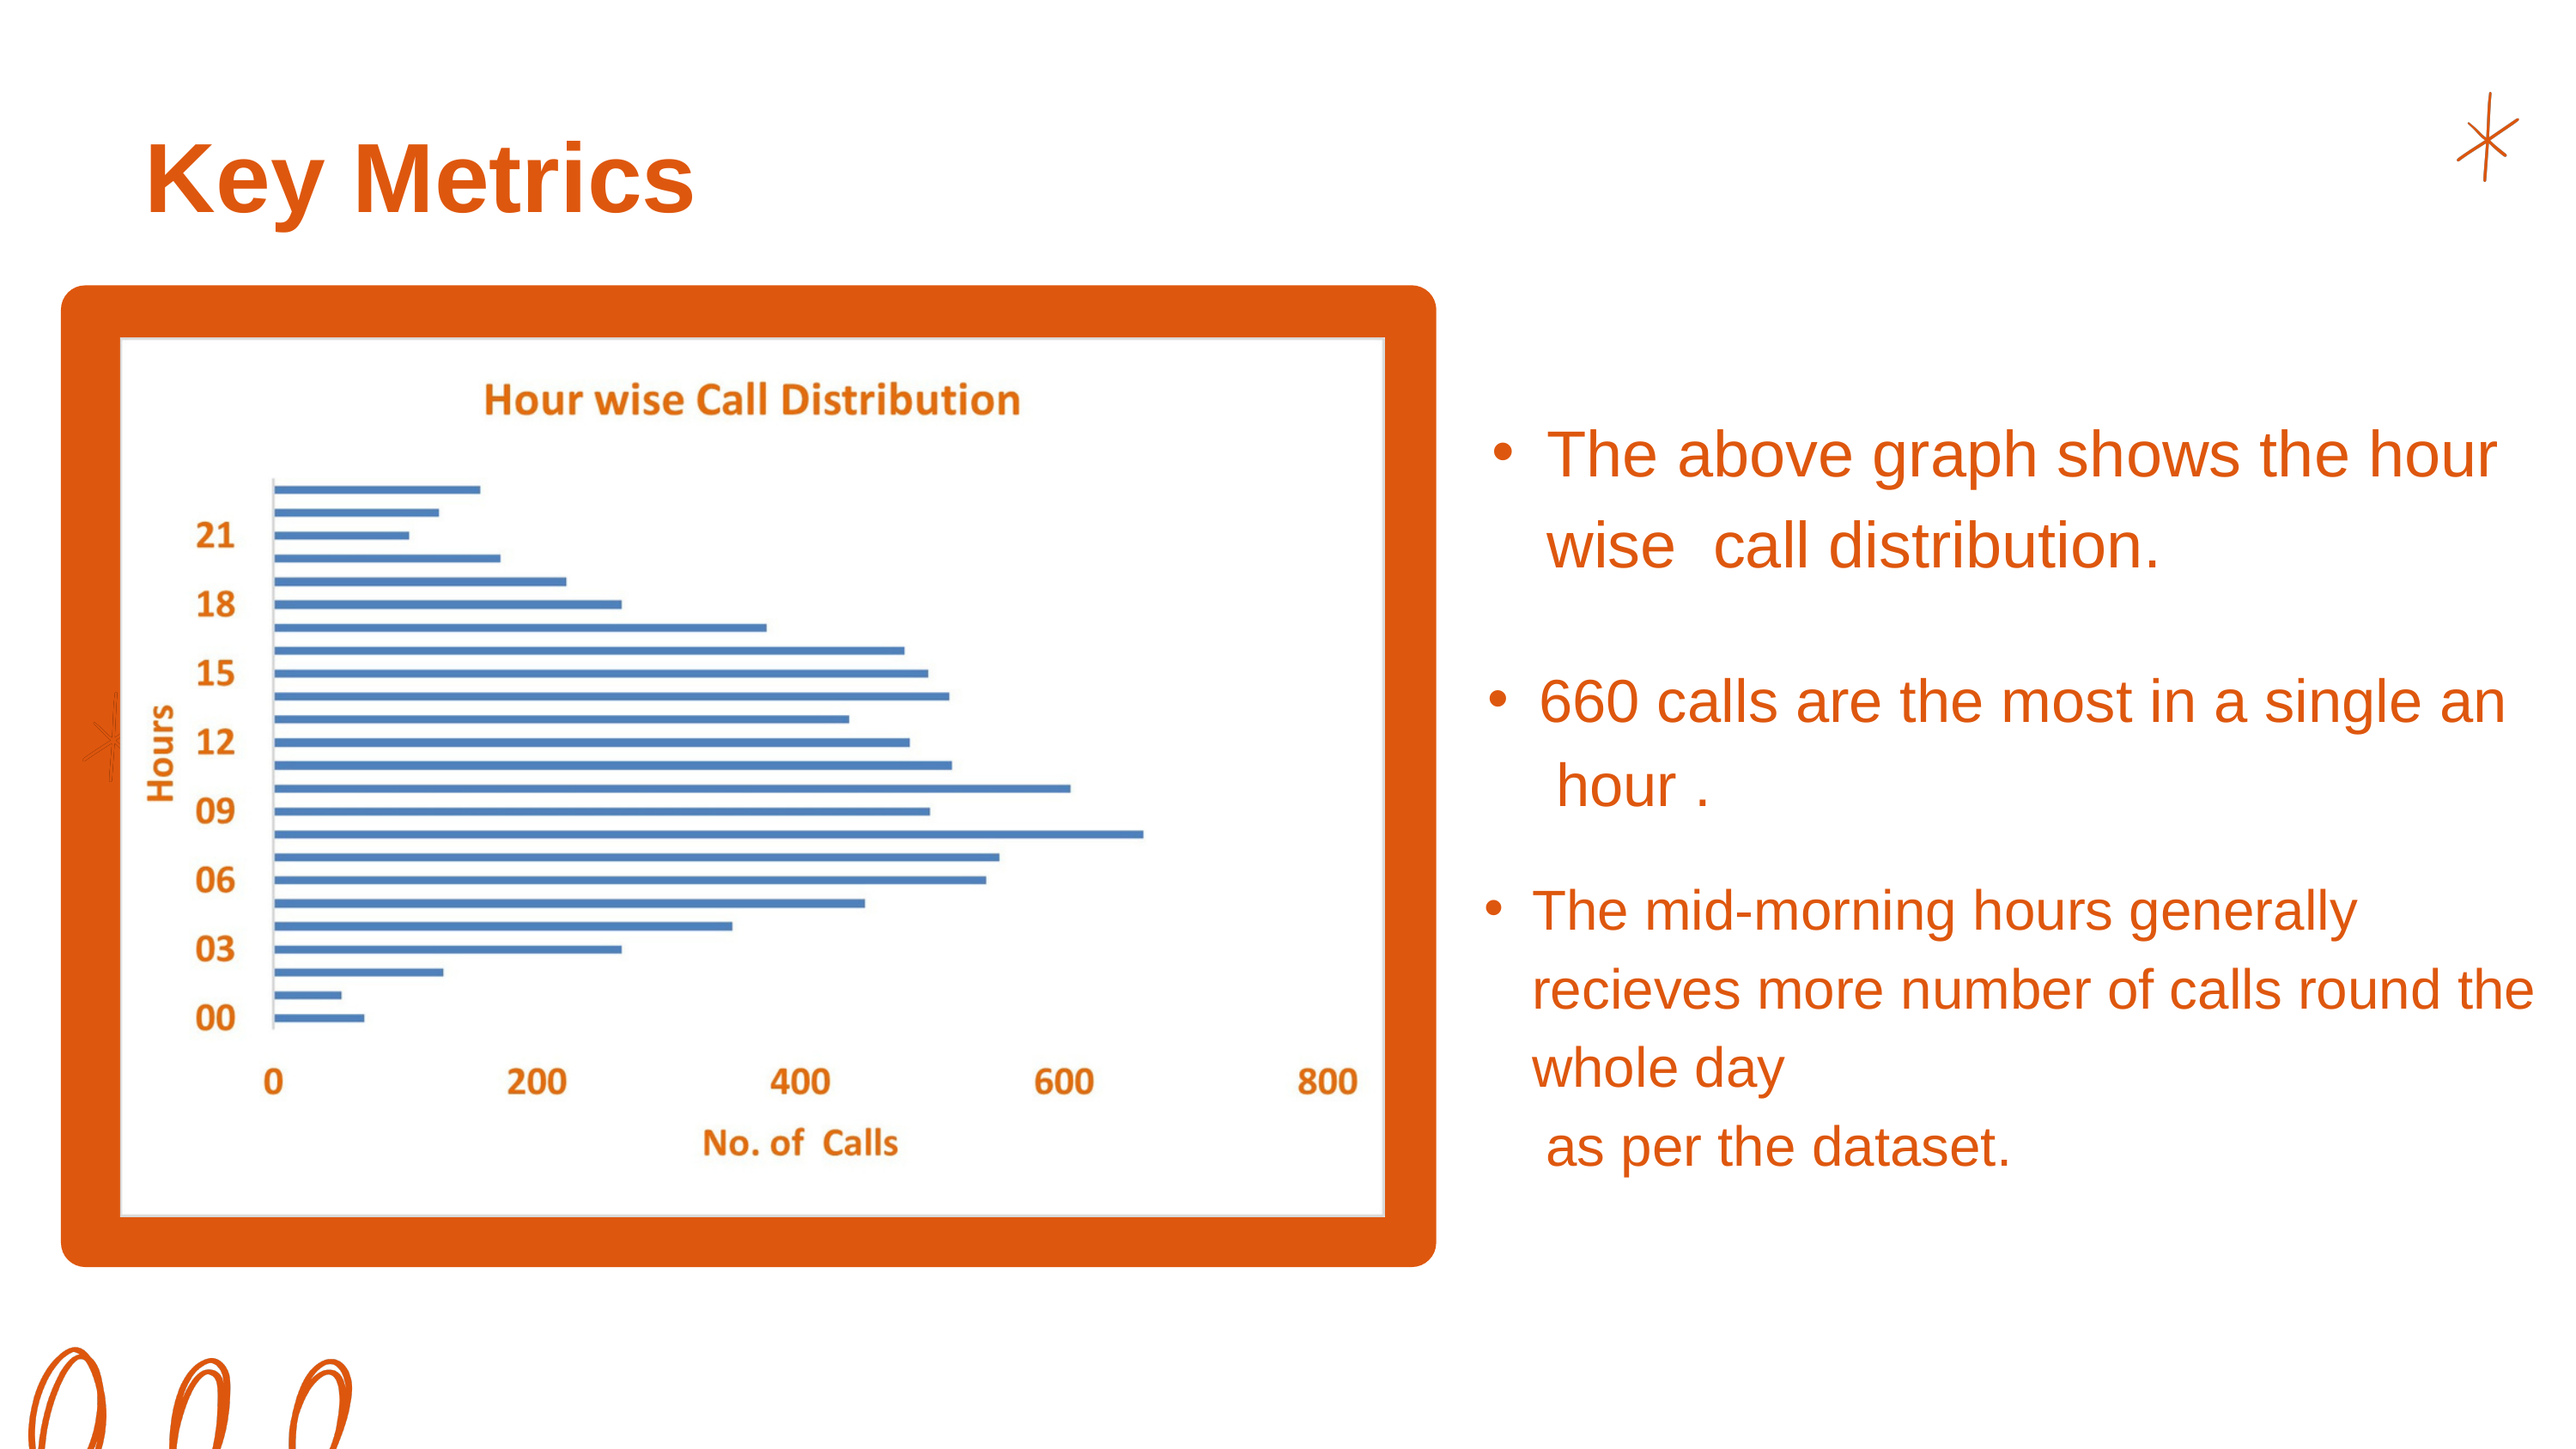

Key Metrics

The above graph shows the hour wise  call distribution.
660 calls are the most in a single an  hour .

The mid-morning hours generally recieves more number of calls round the whole day
       as per the dataset.